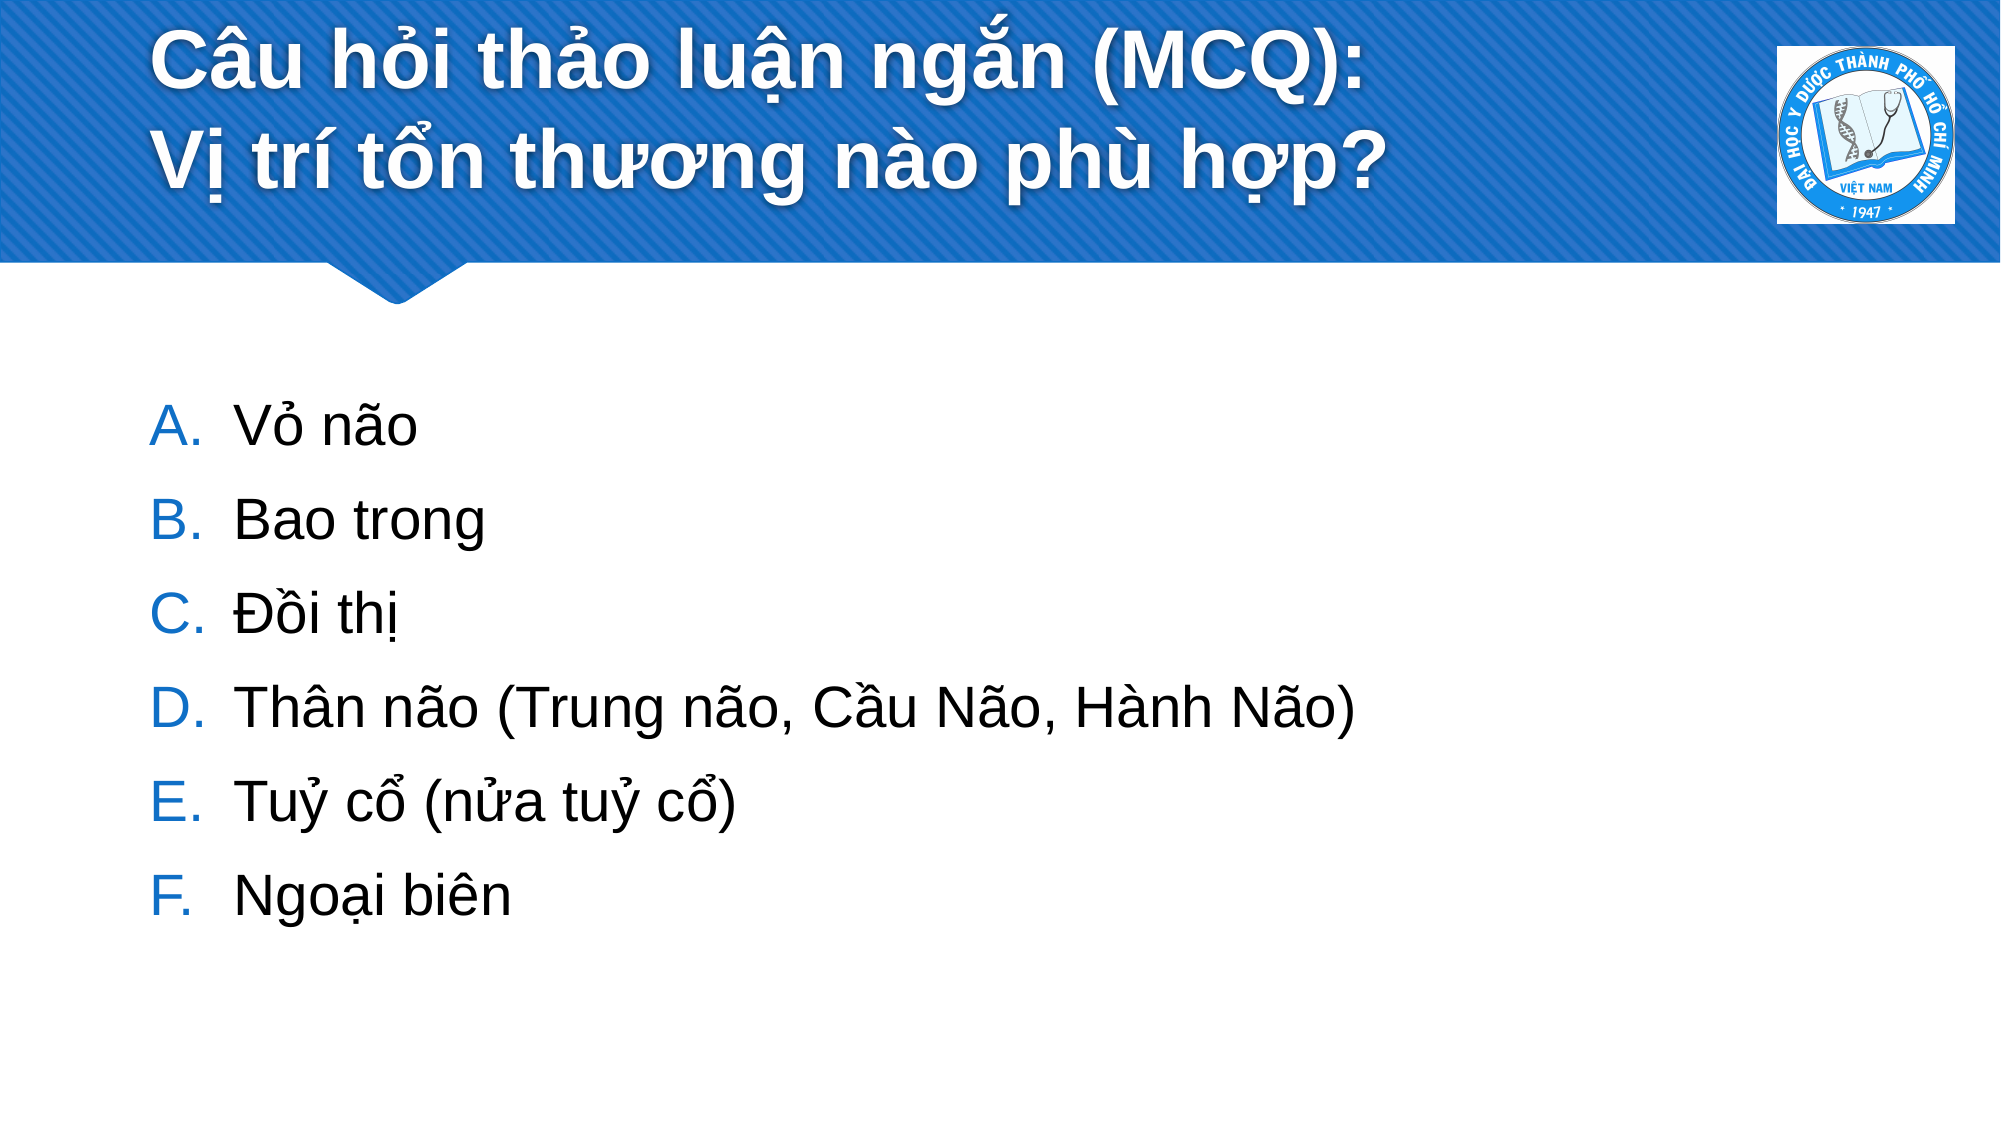

# Câu hỏi thảo luận ngắn (MCQ): Vị trí tổn thương nào phù hợp?
Vỏ não
Bao trong
Đồi thị
Thân não (Trung não, Cầu Não, Hành Não)
Tuỷ cổ (nửa tuỷ cổ)
Ngoại biên